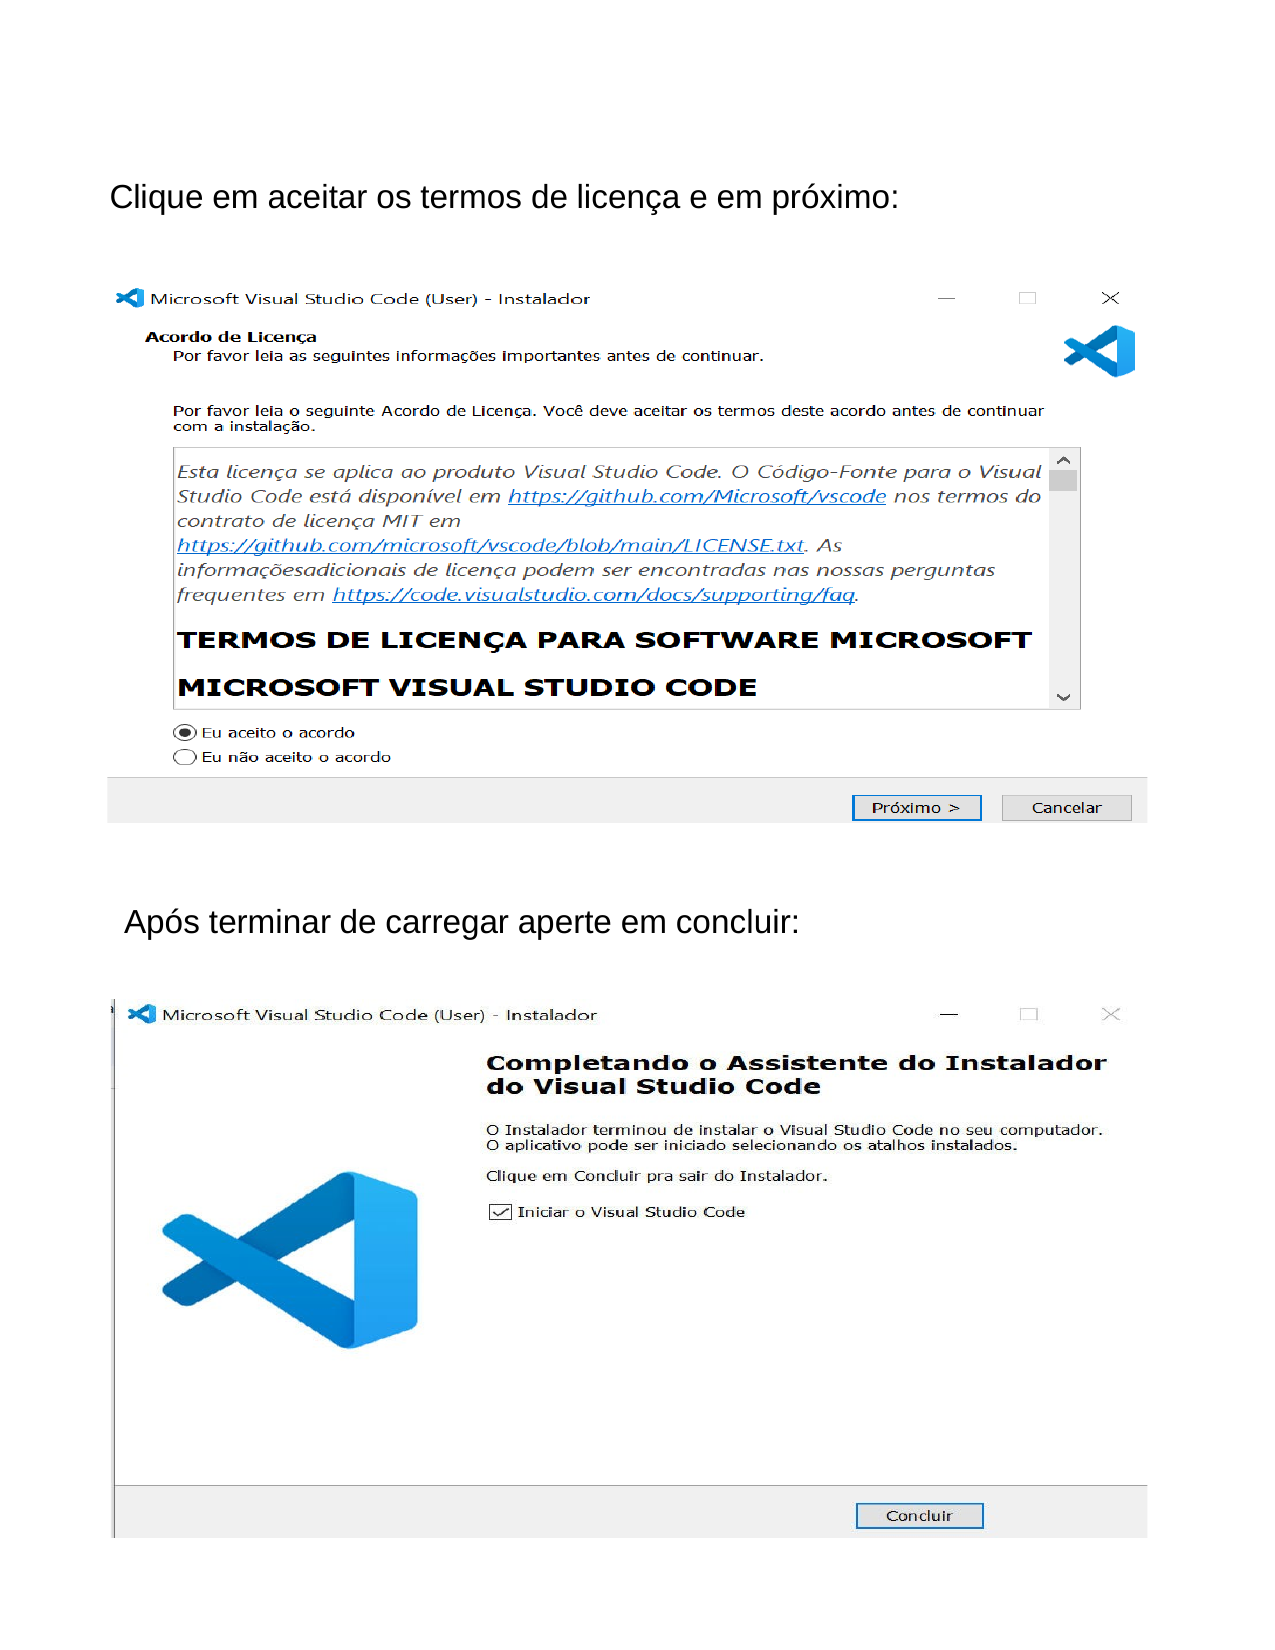

Clique em aceitar os termos de licença e em próximo:

Após terminar de carregar aperte em concluir: